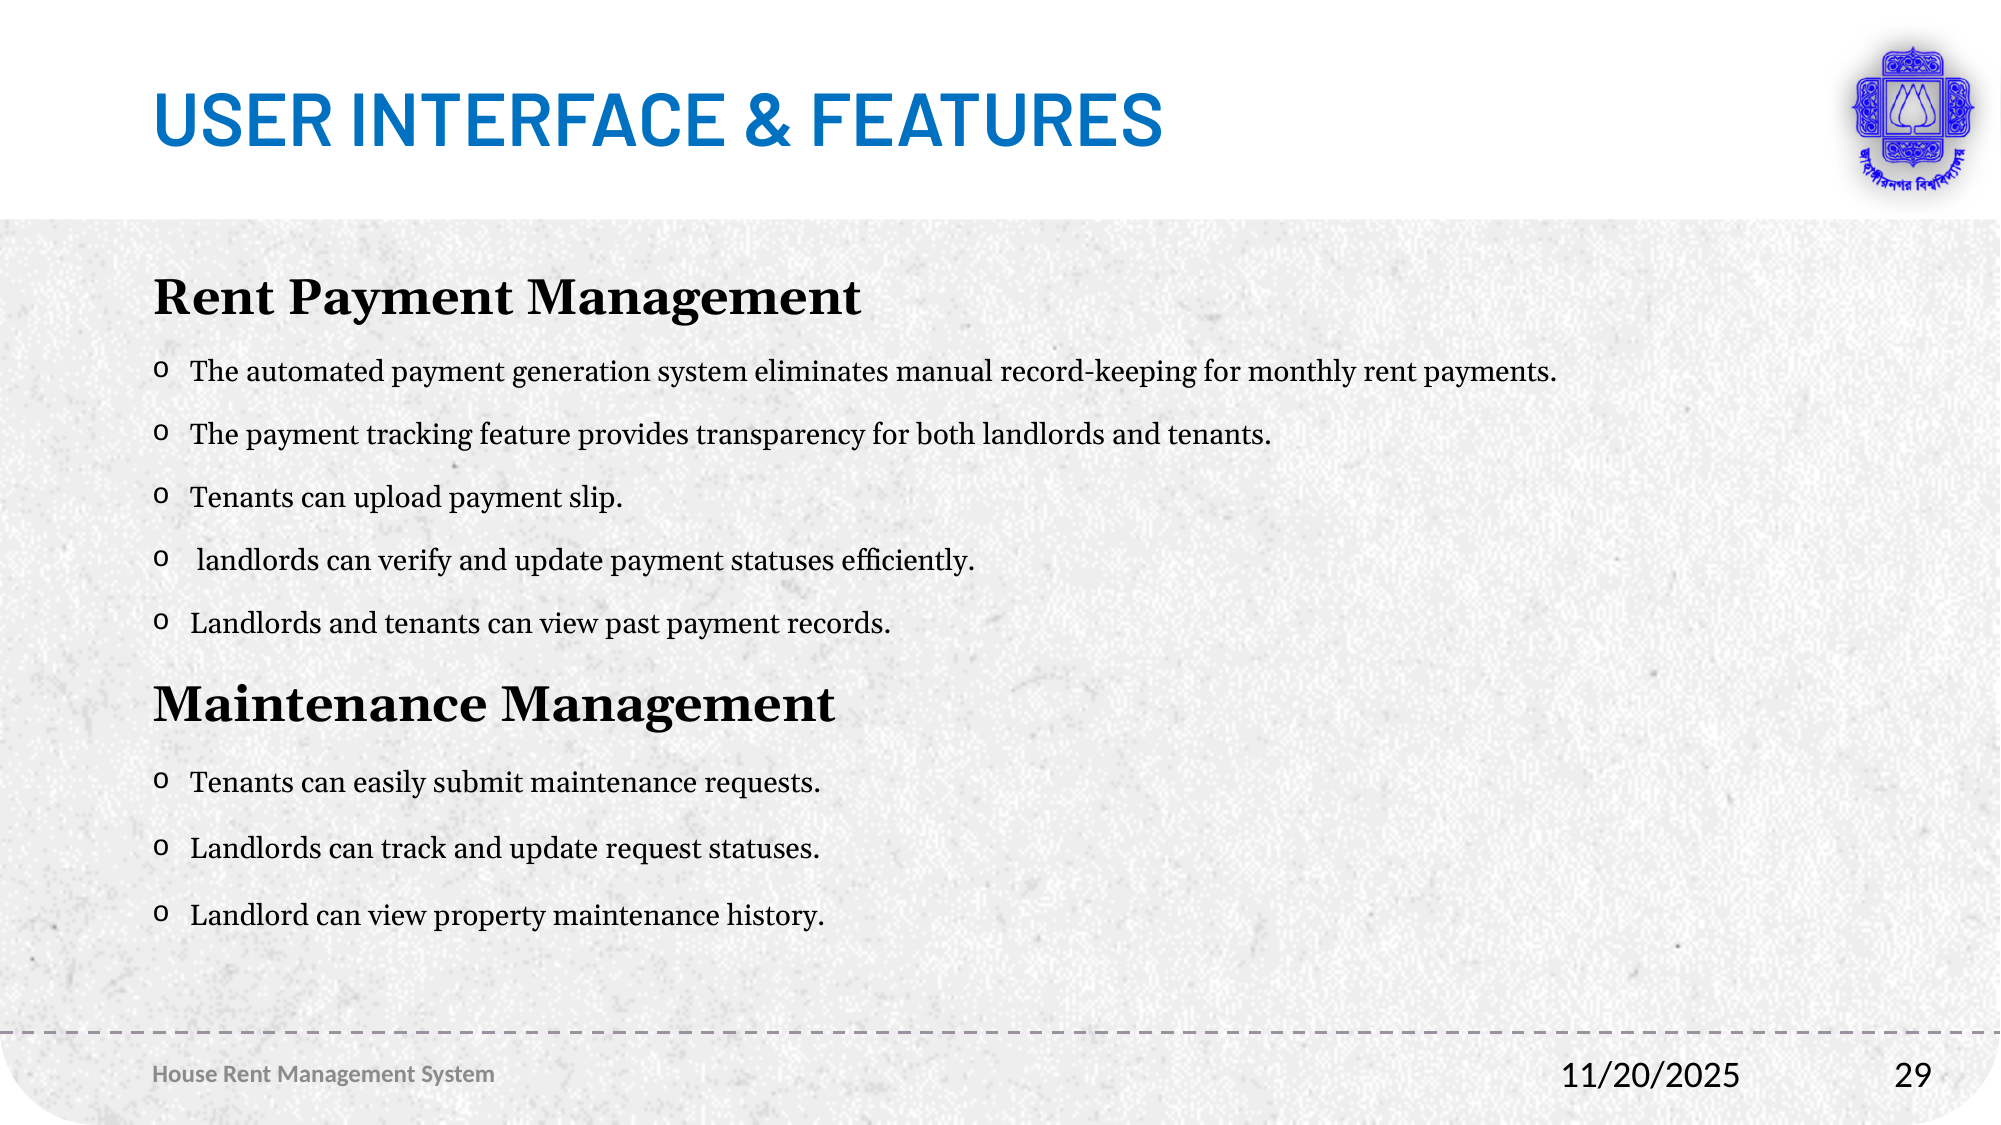

# User Interface & Features
Rent Payment Management
The automated payment generation system eliminates manual record-keeping for monthly rent payments.
The payment tracking feature provides transparency for both landlords and tenants.
Tenants can upload payment slip.
 landlords can verify and update payment statuses efficiently.
Landlords and tenants can view past payment records.
Maintenance Management
Tenants can easily submit maintenance requests.
Landlords can track and update request statuses.
Landlord can view property maintenance history.
House Rent Management System
29